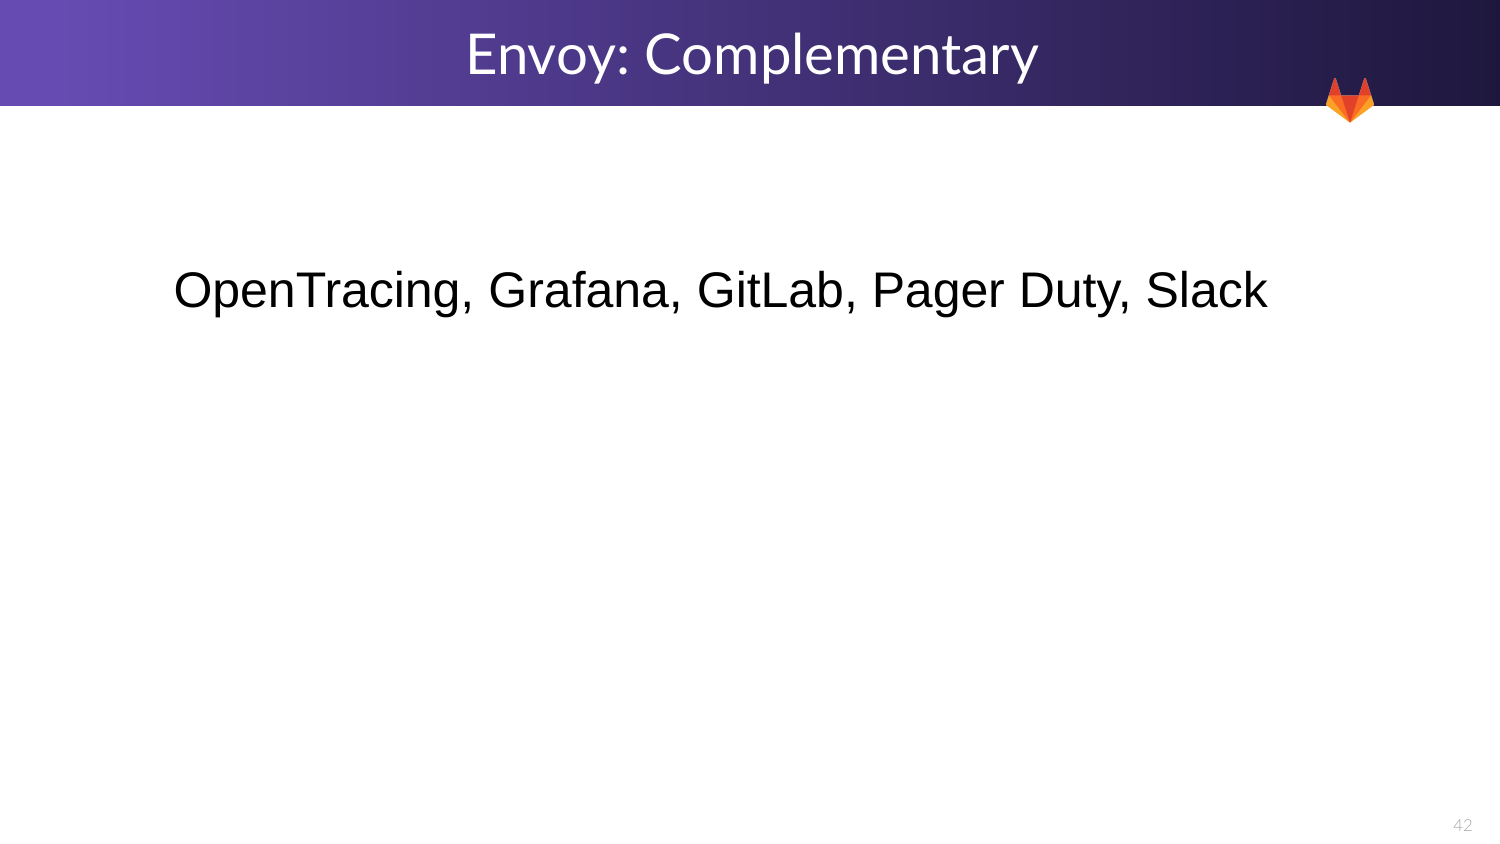

# Envoy: Complementary
OpenTracing, Grafana, GitLab, Pager Duty, Slack